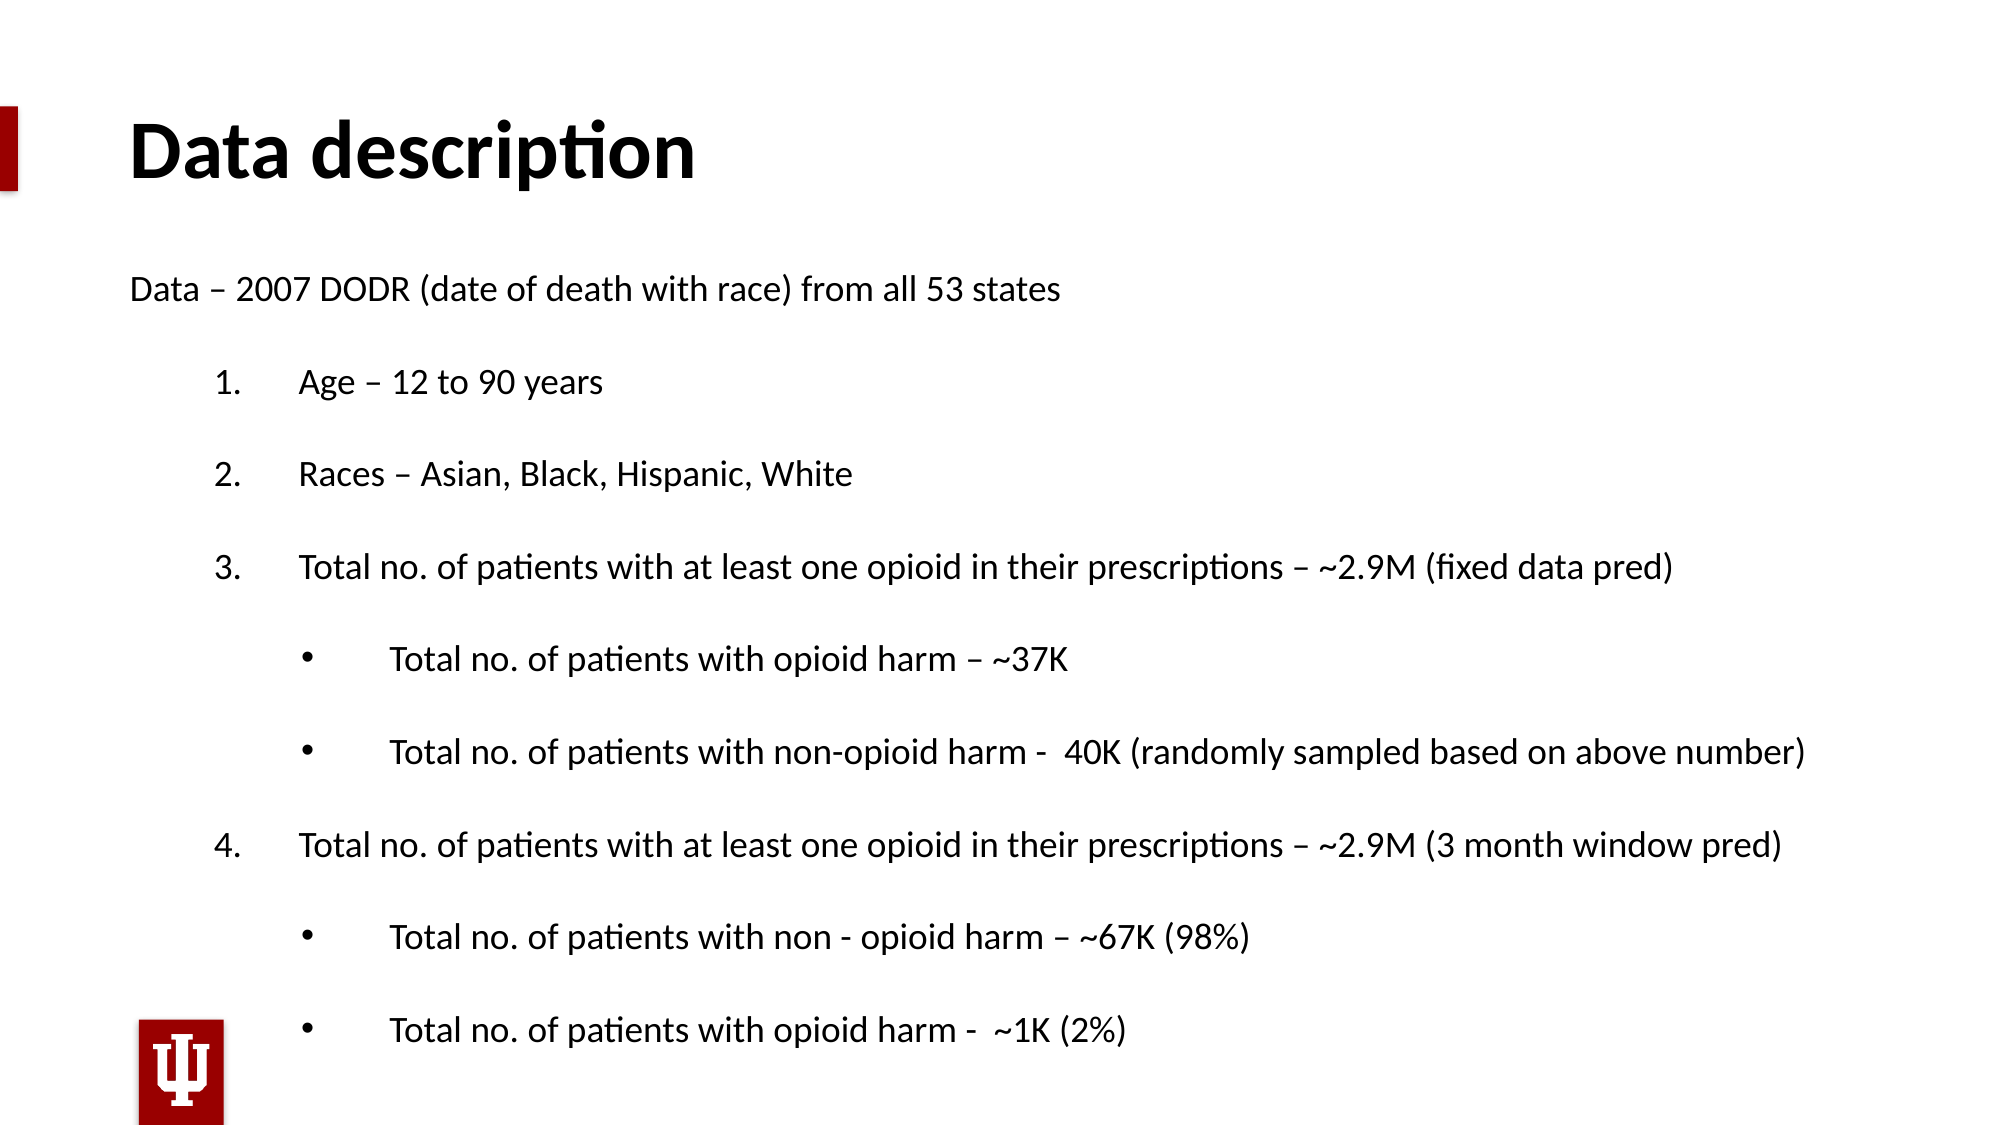

# Data description
Data – 2007 DODR (date of death with race) from all 53 states
Age – 12 to 90 years
Races – Asian, Black, Hispanic, White
Total no. of patients with at least one opioid in their prescriptions – ~2.9M (fixed data pred)
Total no. of patients with opioid harm – ~37K
Total no. of patients with non-opioid harm -  40K (randomly sampled based on above number)
Total no. of patients with at least one opioid in their prescriptions – ~2.9M (3 month window pred)
Total no. of patients with non - opioid harm – ~67K (98%)
Total no. of patients with opioid harm -  ~1K (2%)